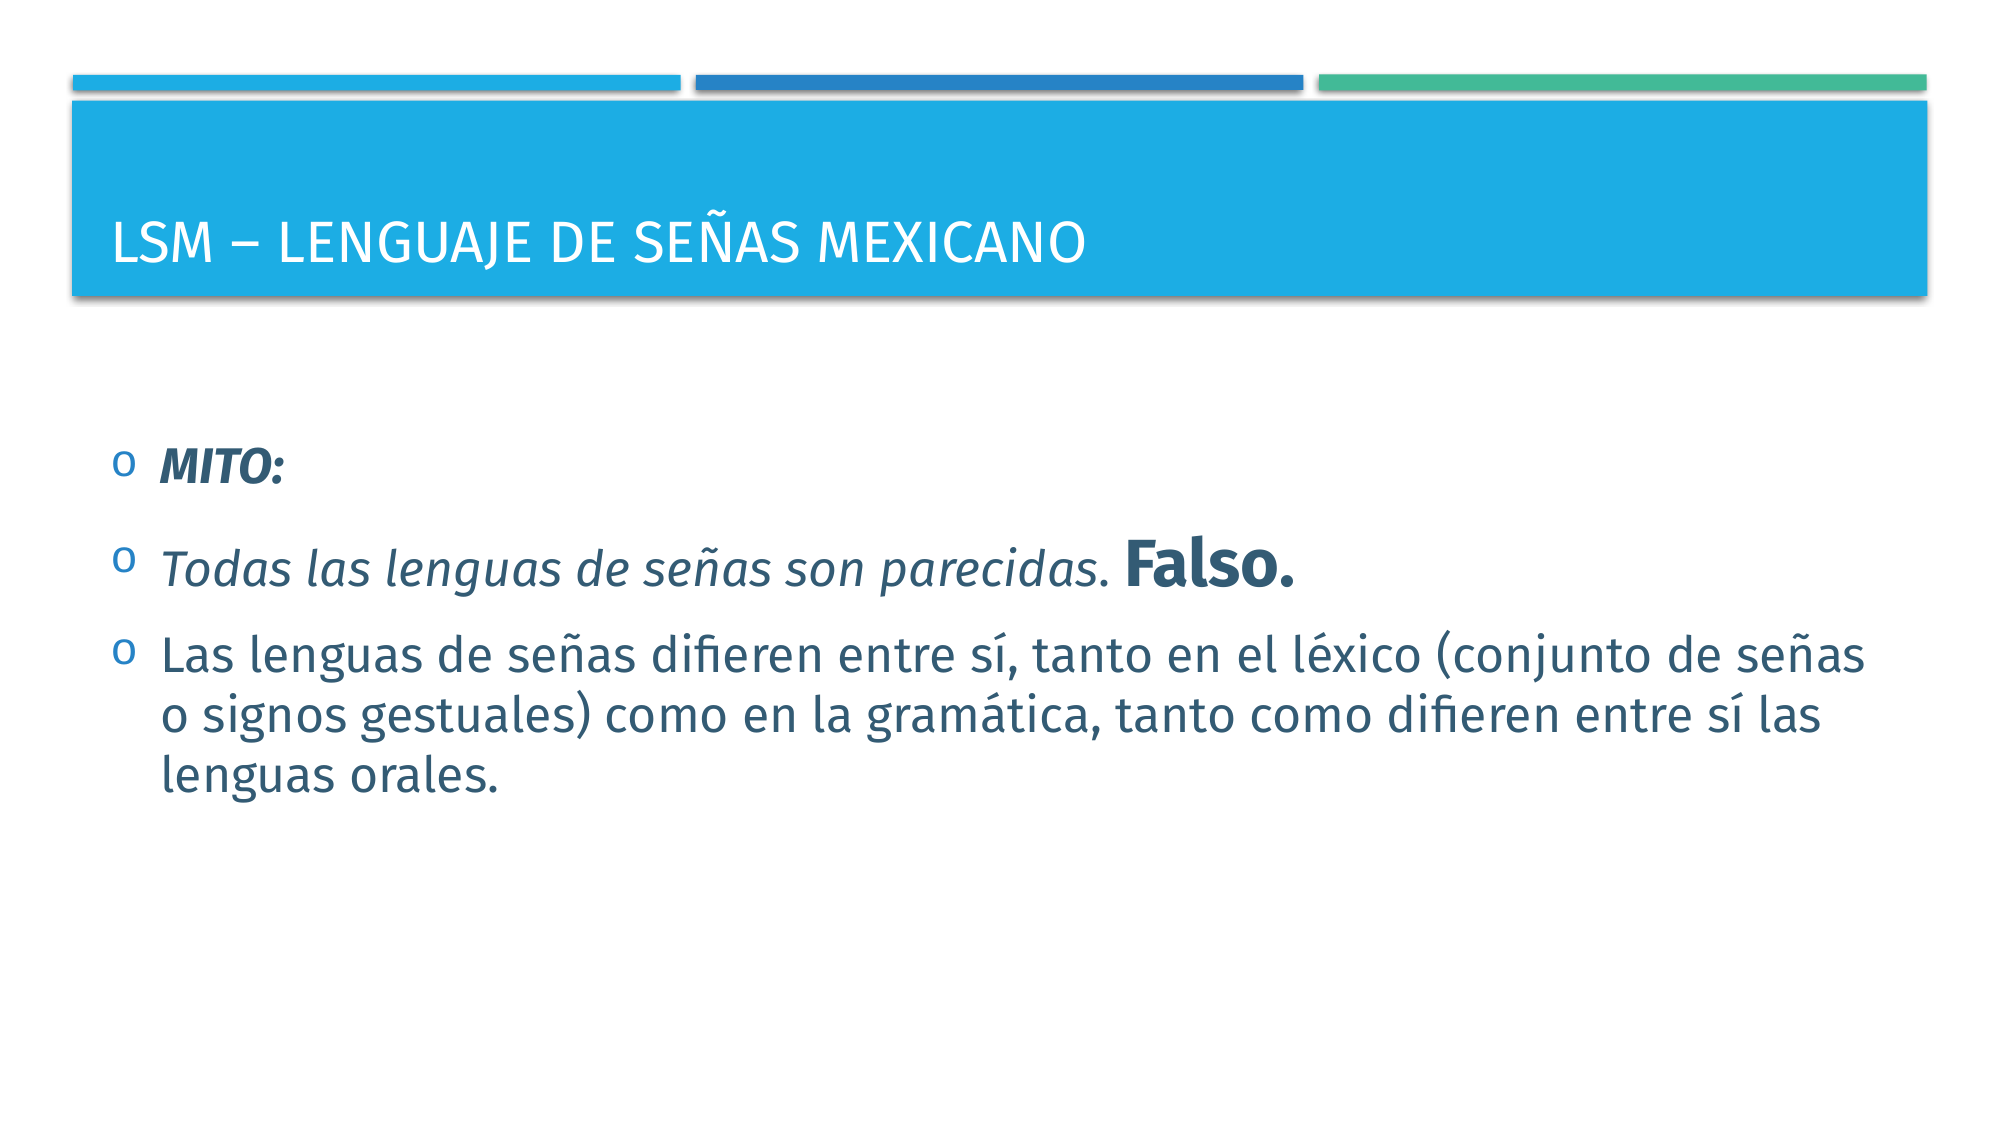

# LSM – Lenguaje de señas mexicano
MITO:
Todas las lenguas de señas son parecidas. Falso.
Las lenguas de señas difieren entre sí, tanto en el léxico (conjunto de señas o signos gestuales) como en la gramática, tanto como difieren entre sí las lenguas orales.